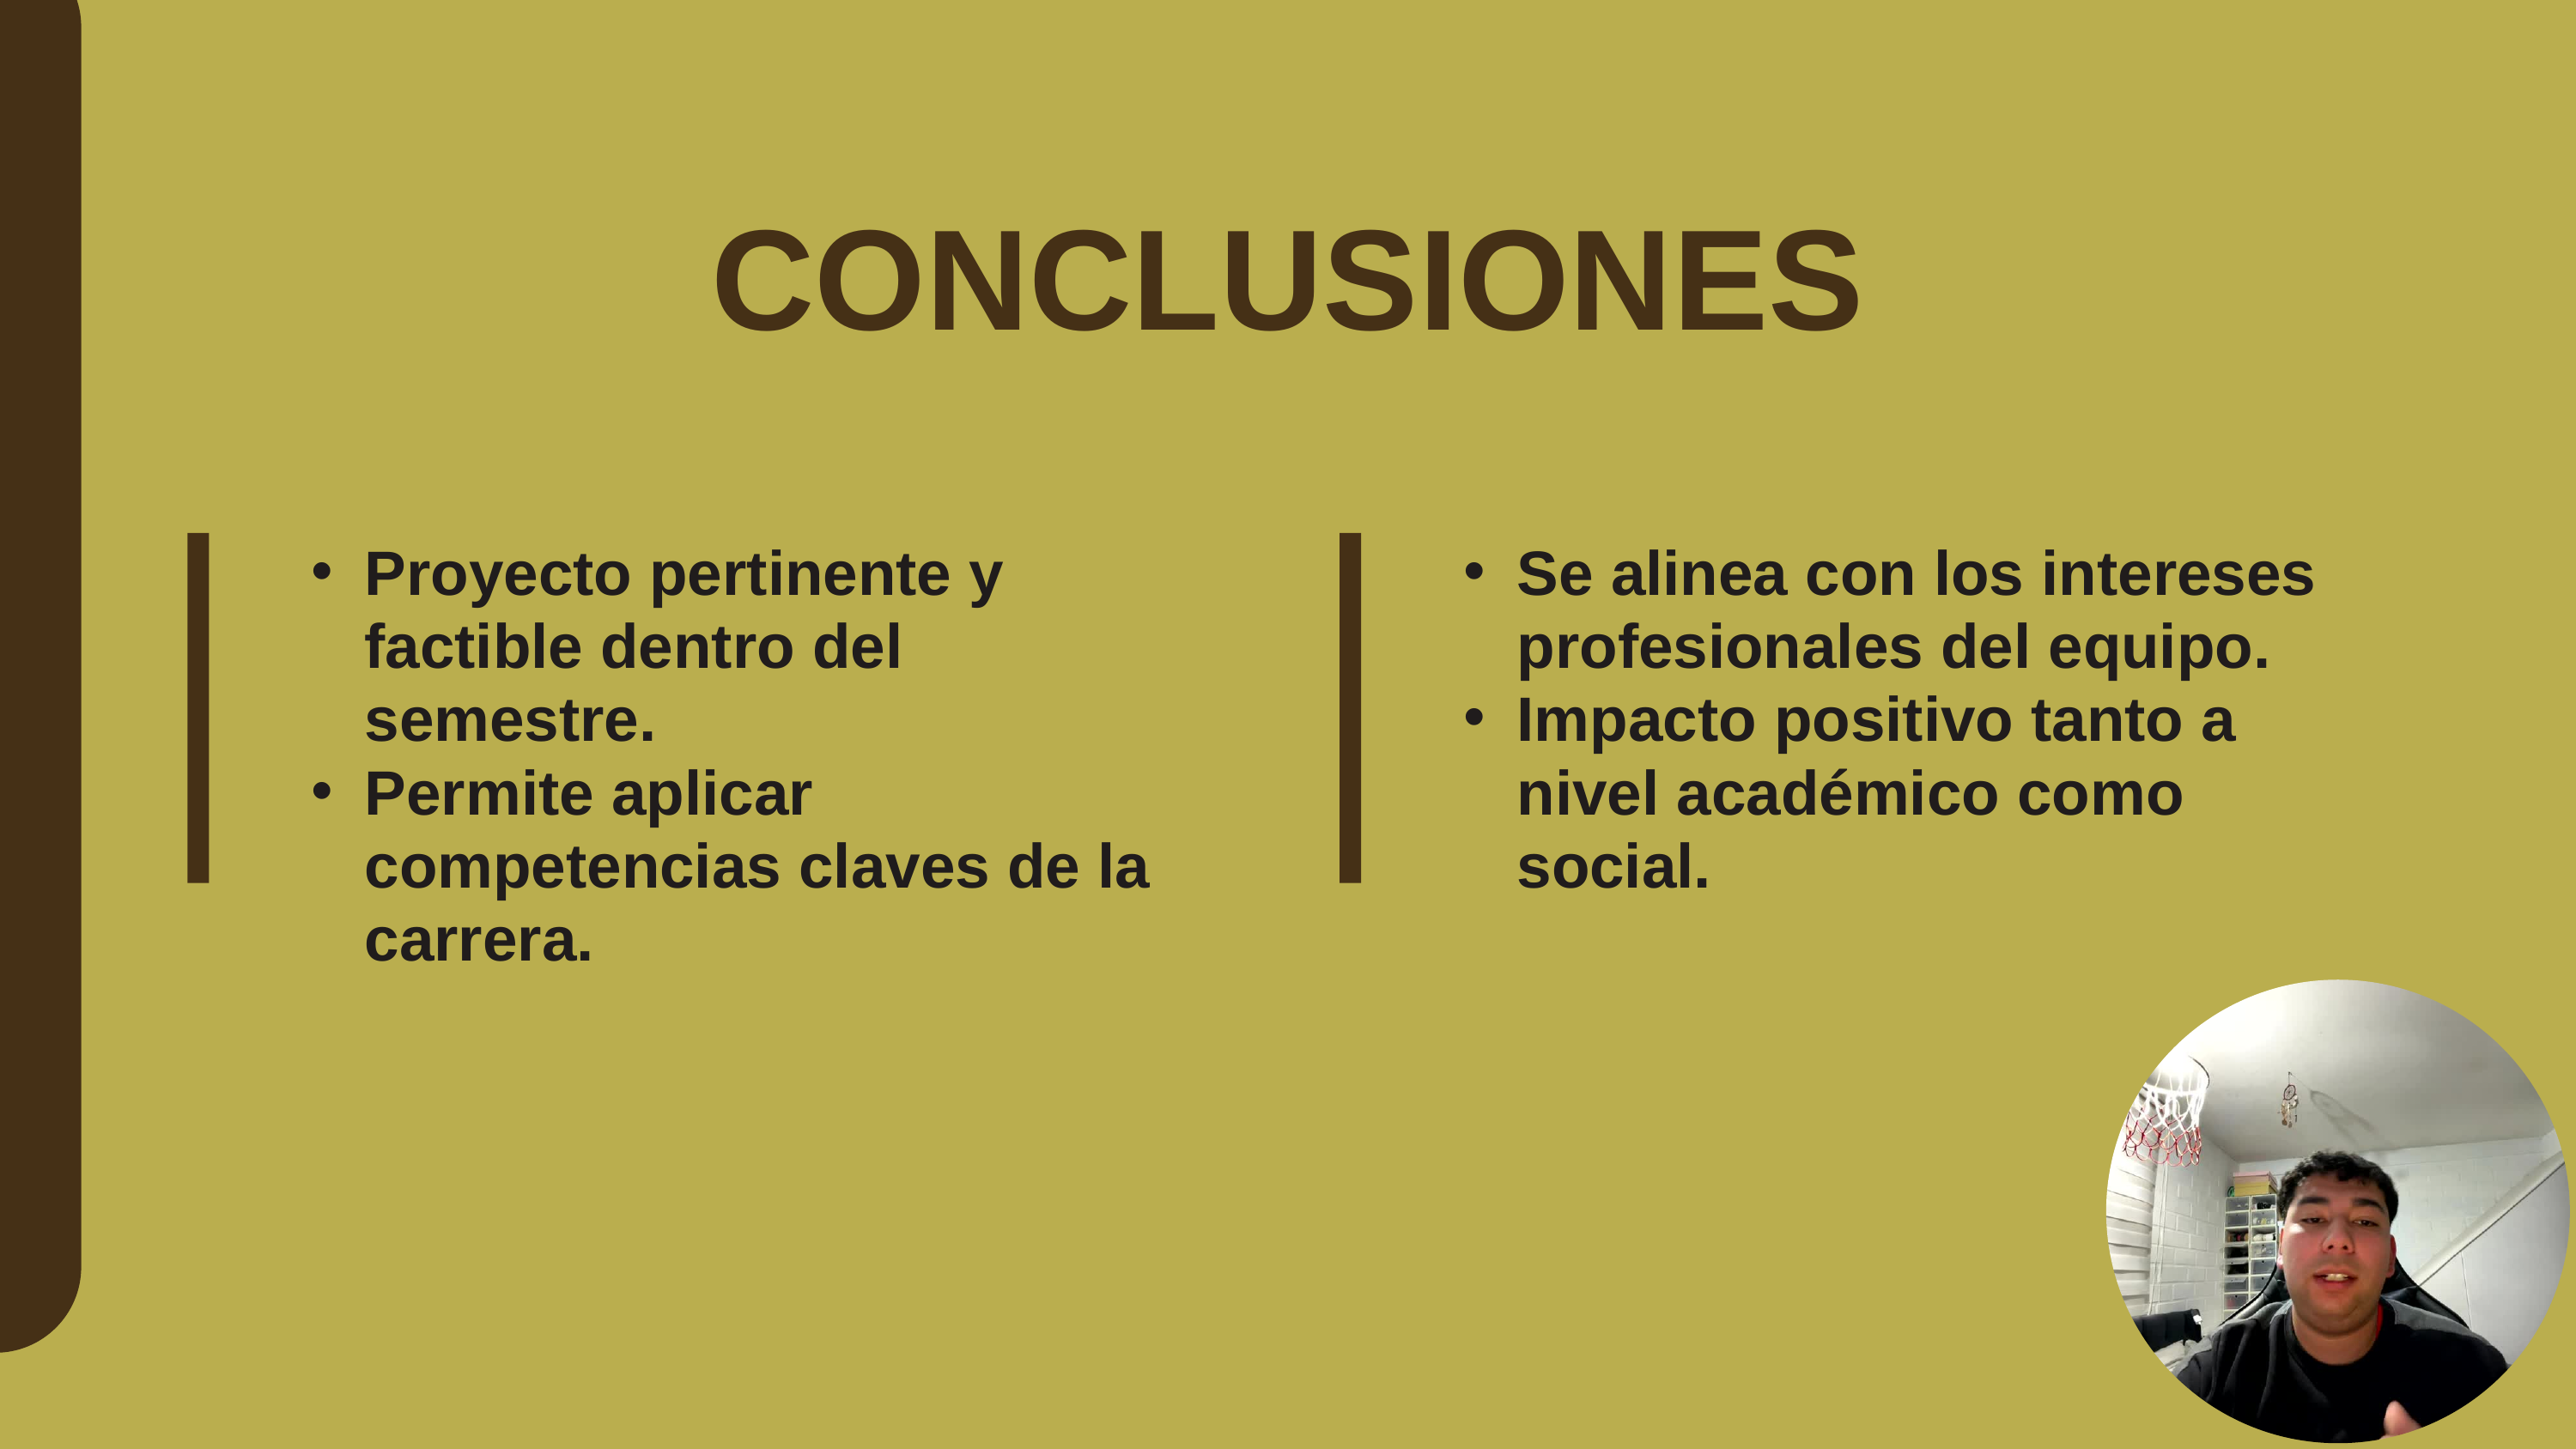

CONCLUSIONES

Proyecto pertinente y factible dentro del semestre.
Permite aplicar competencias claves de la carrera.

Se alinea con los intereses profesionales del equipo.
Impacto positivo tanto a nivel académico como social.